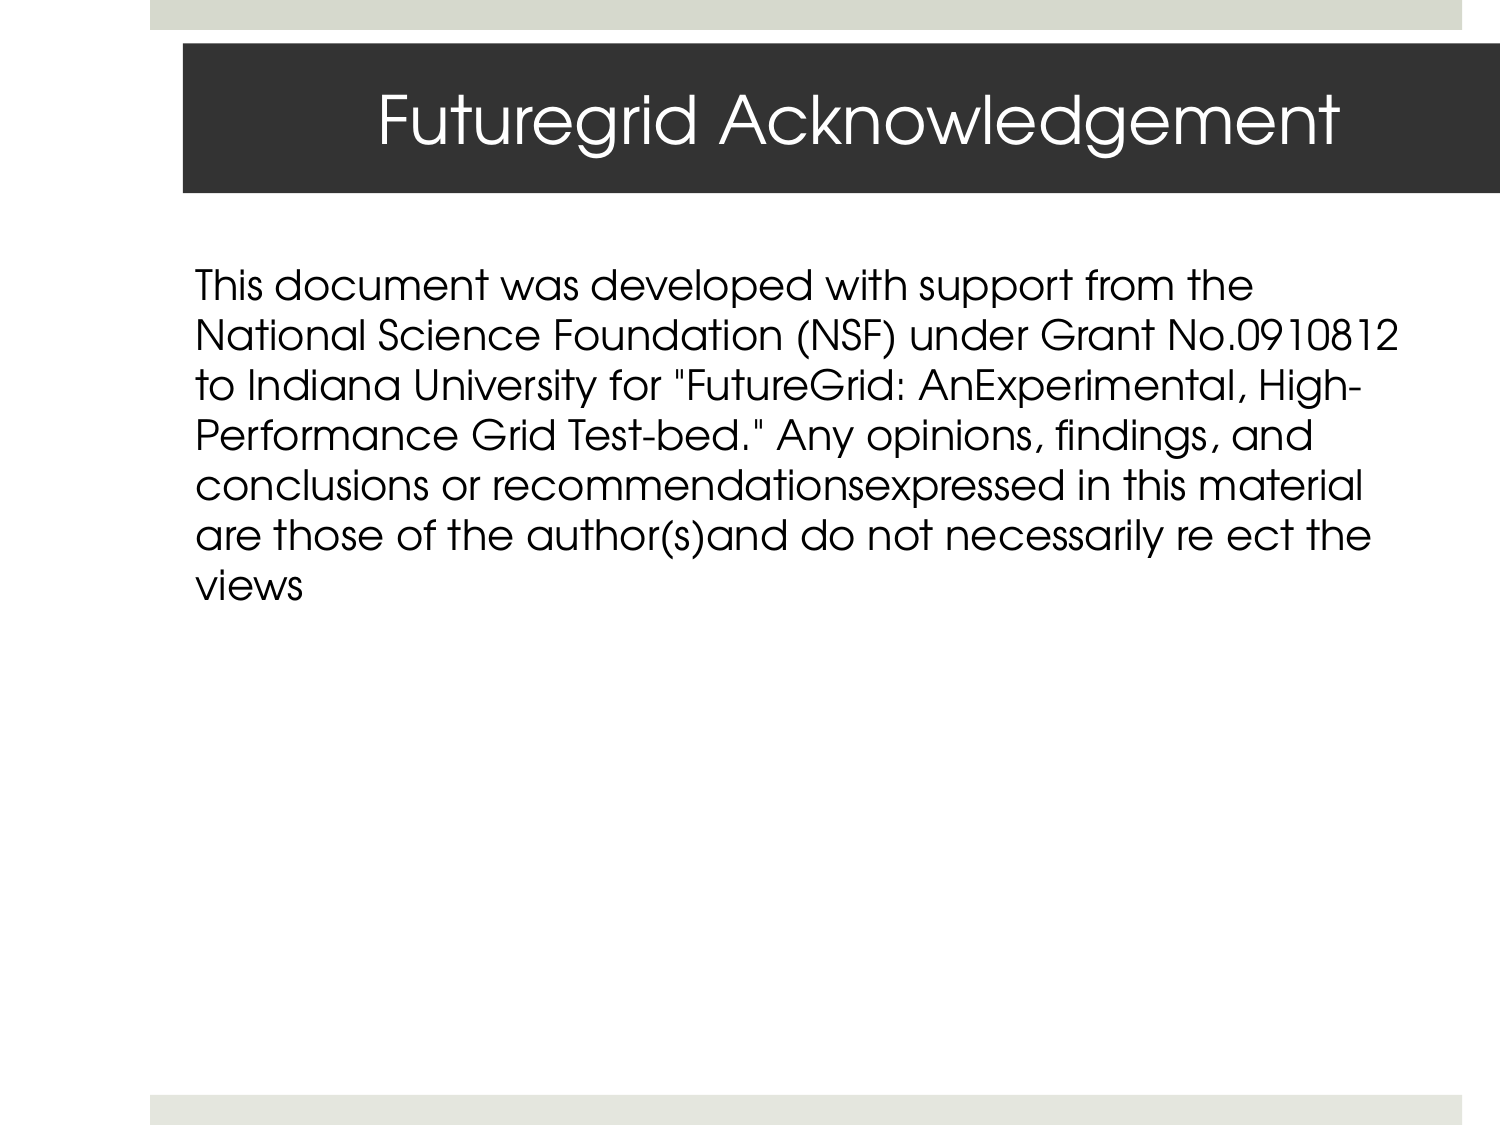

# Futuregrid Acknowledgement
	This document was developed with support from the National Science Foundation (NSF) under Grant No.0910812 to Indiana University for "FutureGrid: AnExperimental, High-Performance Grid Test-bed." Any opinions, findings, and conclusions or recommendationsexpressed in this material are those of the author(s)and do not necessarily re ect the views